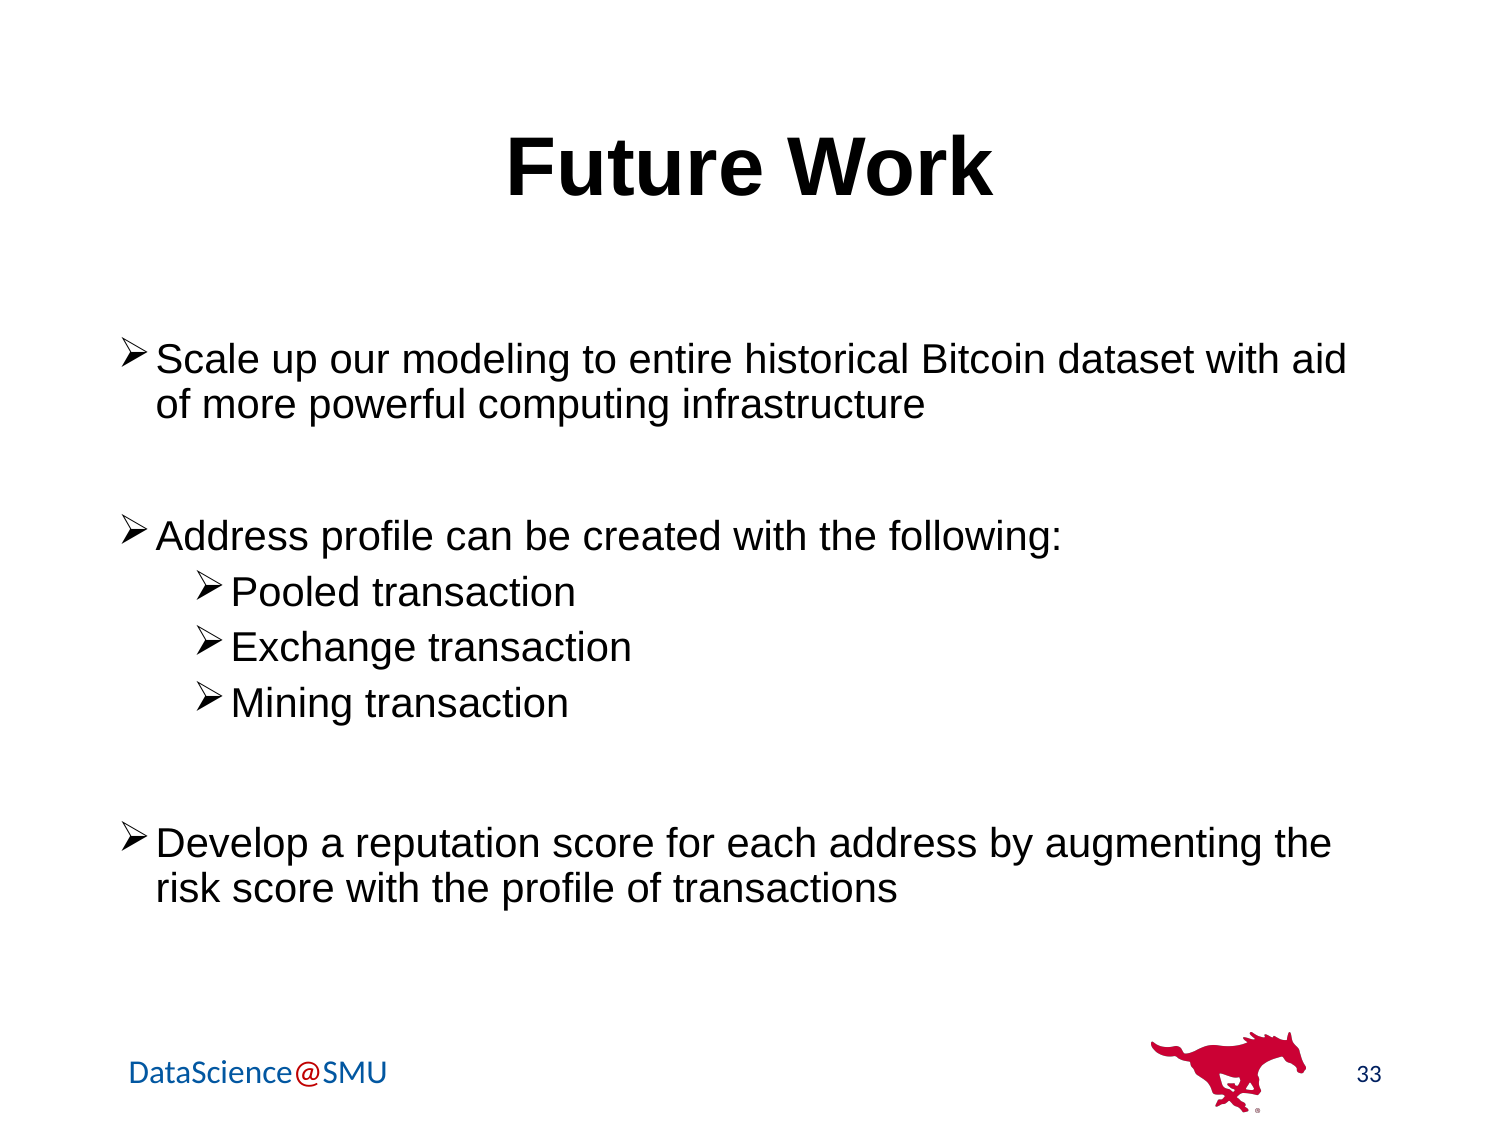

# Future Work
Scale up our modeling to entire historical Bitcoin dataset with aid of more powerful computing infrastructure

Address profile can be created with the following:
Pooled transaction
Exchange transaction
Mining transaction

Develop a reputation score for each address by augmenting the risk score with the profile of transactions
33